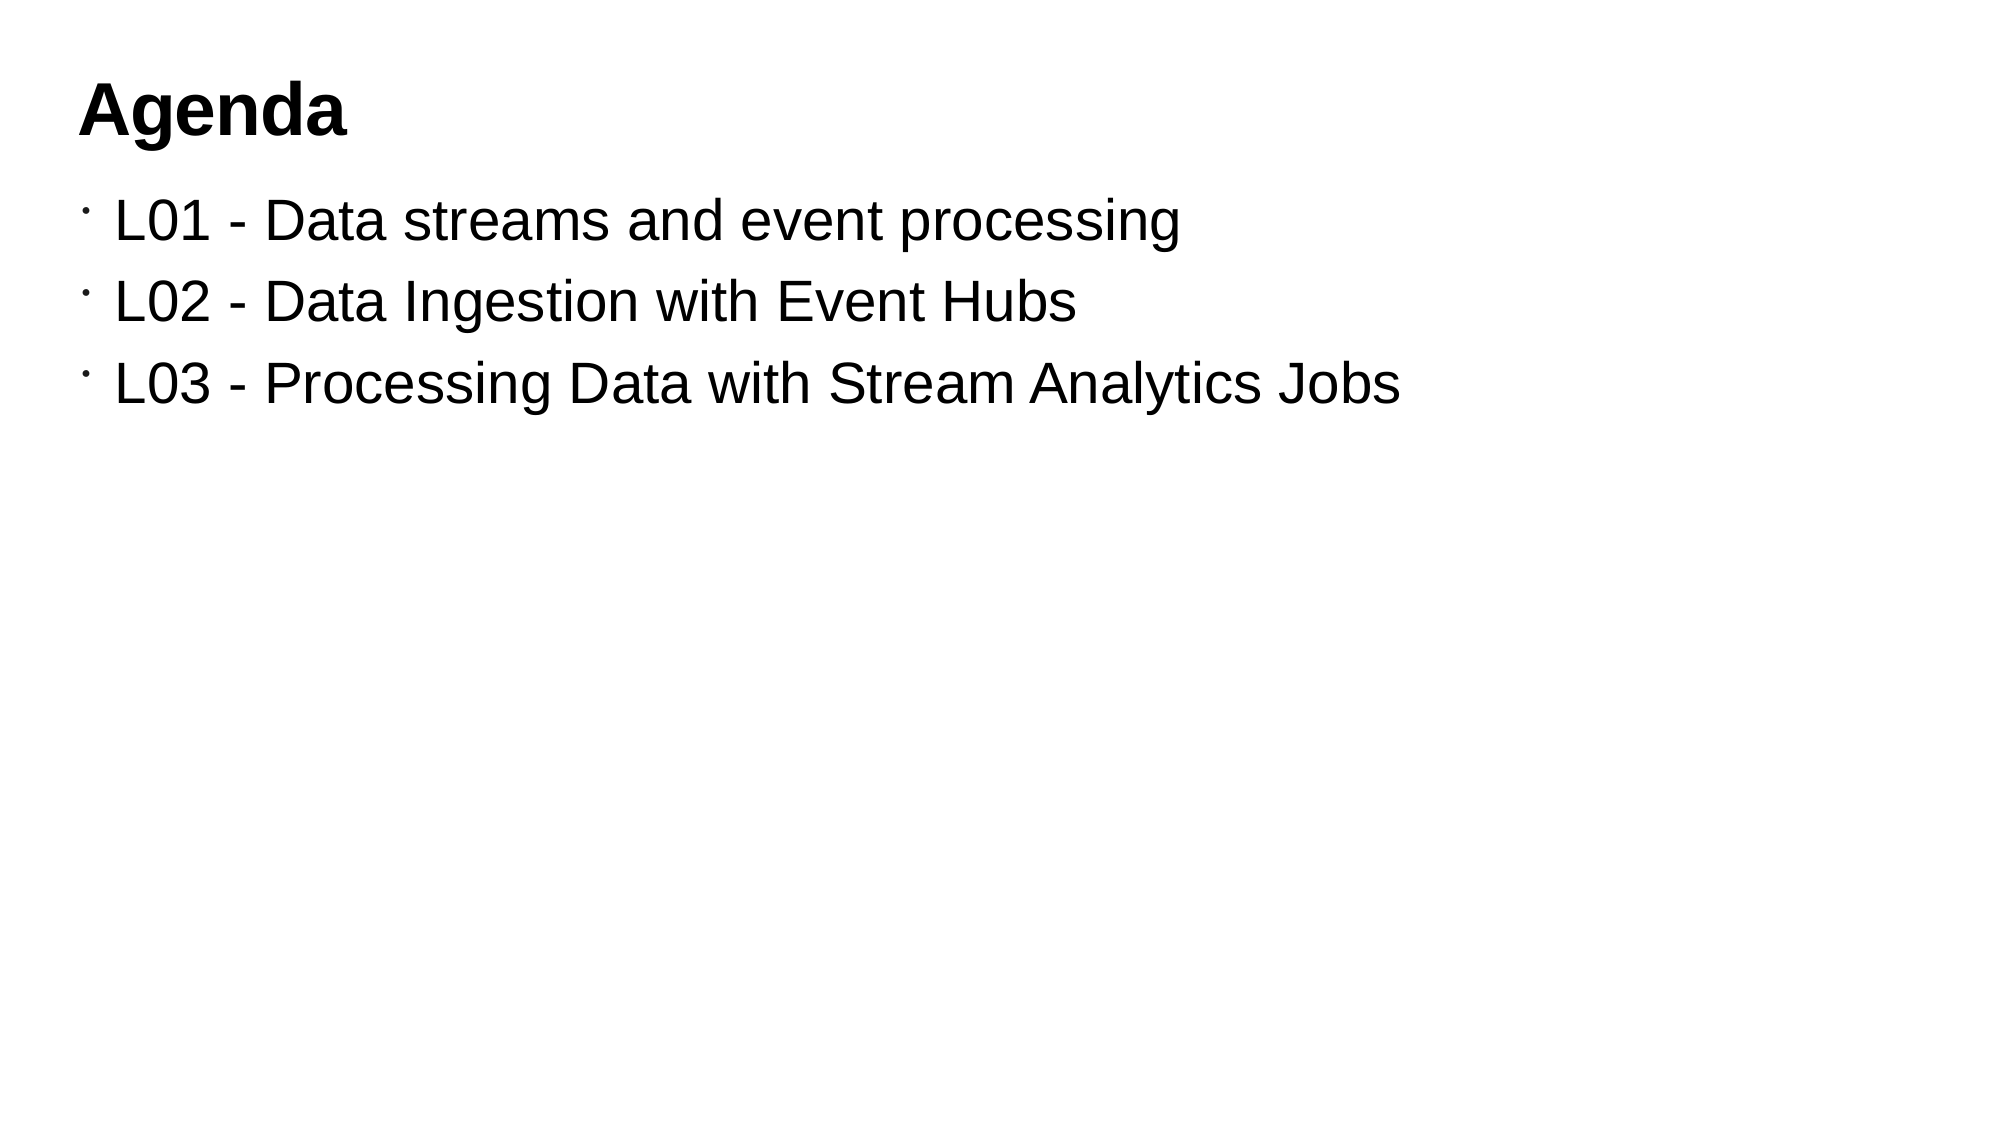

# Agenda
L01 - Data streams and event processing
L02 - Data Ingestion with Event Hubs
L03 - Processing Data with Stream Analytics Jobs